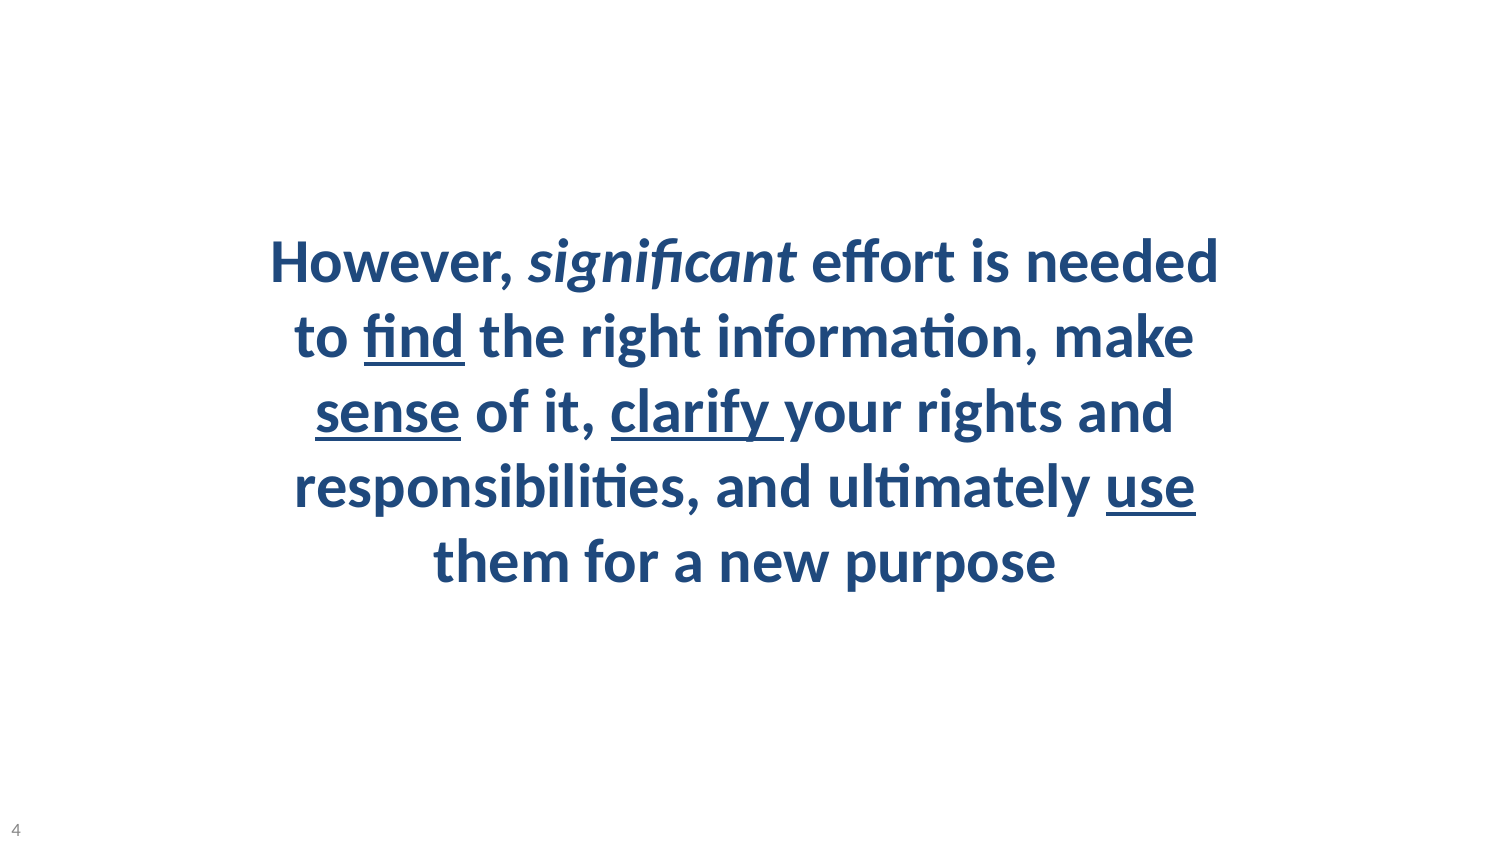

# However, significant effort is needed to find the right information, make sense of it, clarify your rights and responsibilities, and ultimately use them for a new purpose
4